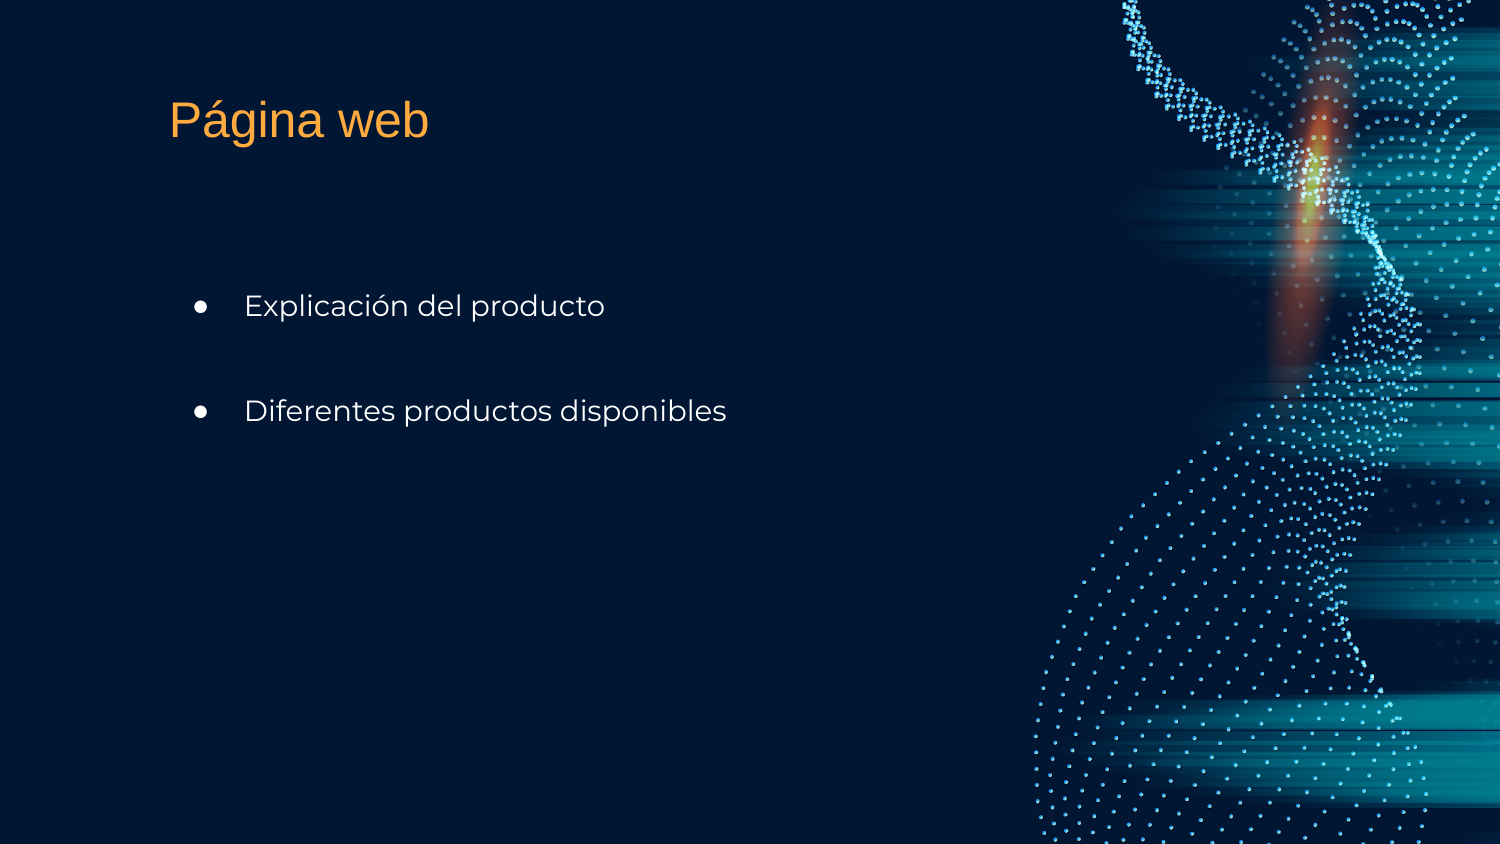

# Página web
Explicación del producto
Diferentes productos disponibles